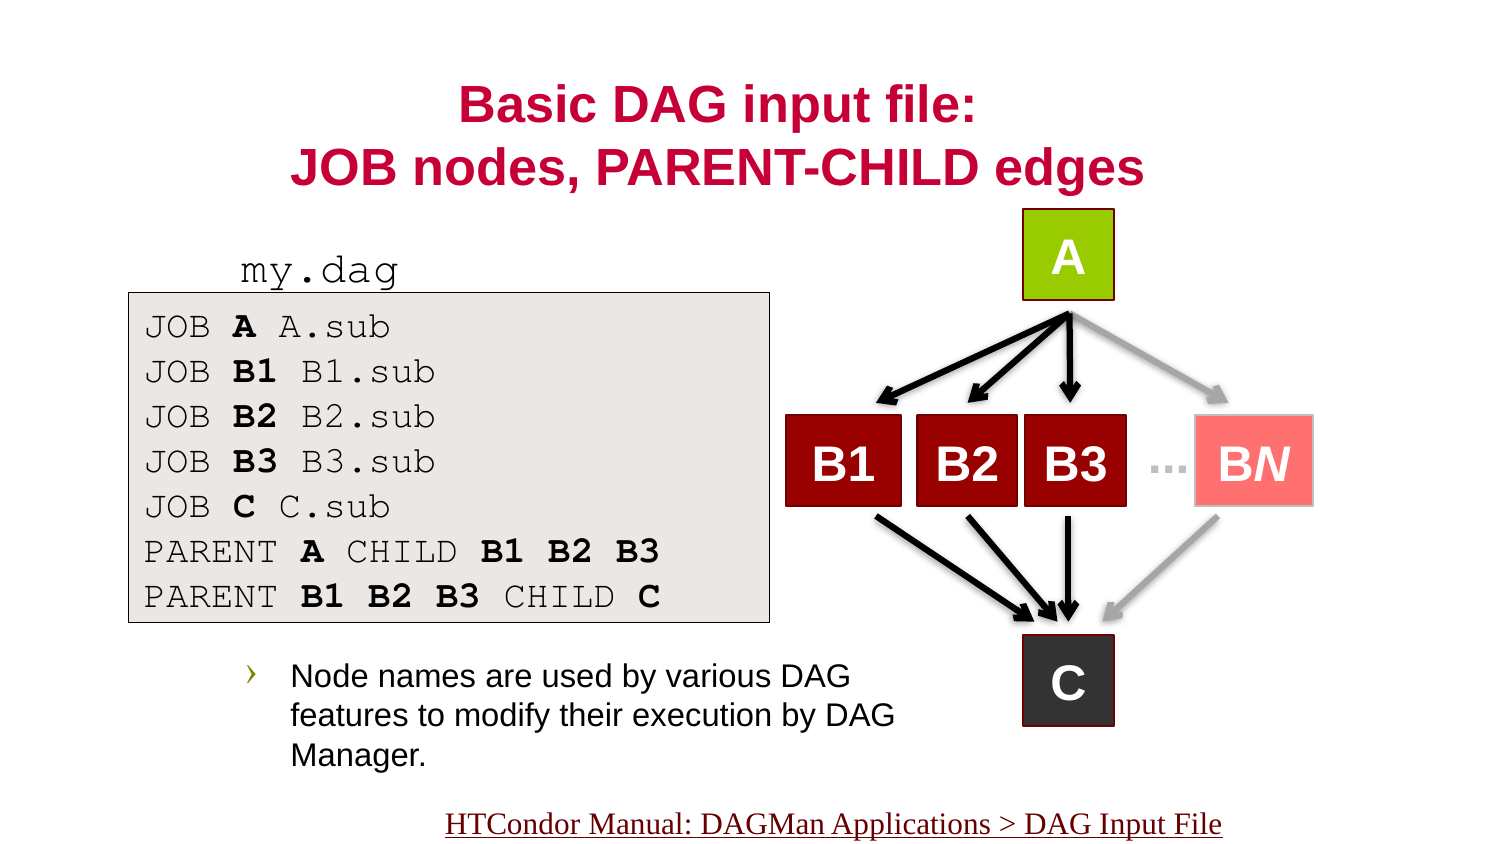

# Basic DAG input file: JOB nodes, PARENT-CHILD edges
A
my.dag
JOB A A.sub
JOB B1 B1.sub
JOB B2 B2.sub
JOB B3 B3.sub
JOB C C.sub
PARENT A CHILD B1 B2 B3
PARENT B1 B2 B3 CHILD C
B1
B2
B3
BN
...
C
Node names are used by various DAG features to modify their execution by DAG Manager.
HTCondor Manual: DAGMan Applications > DAG Input File